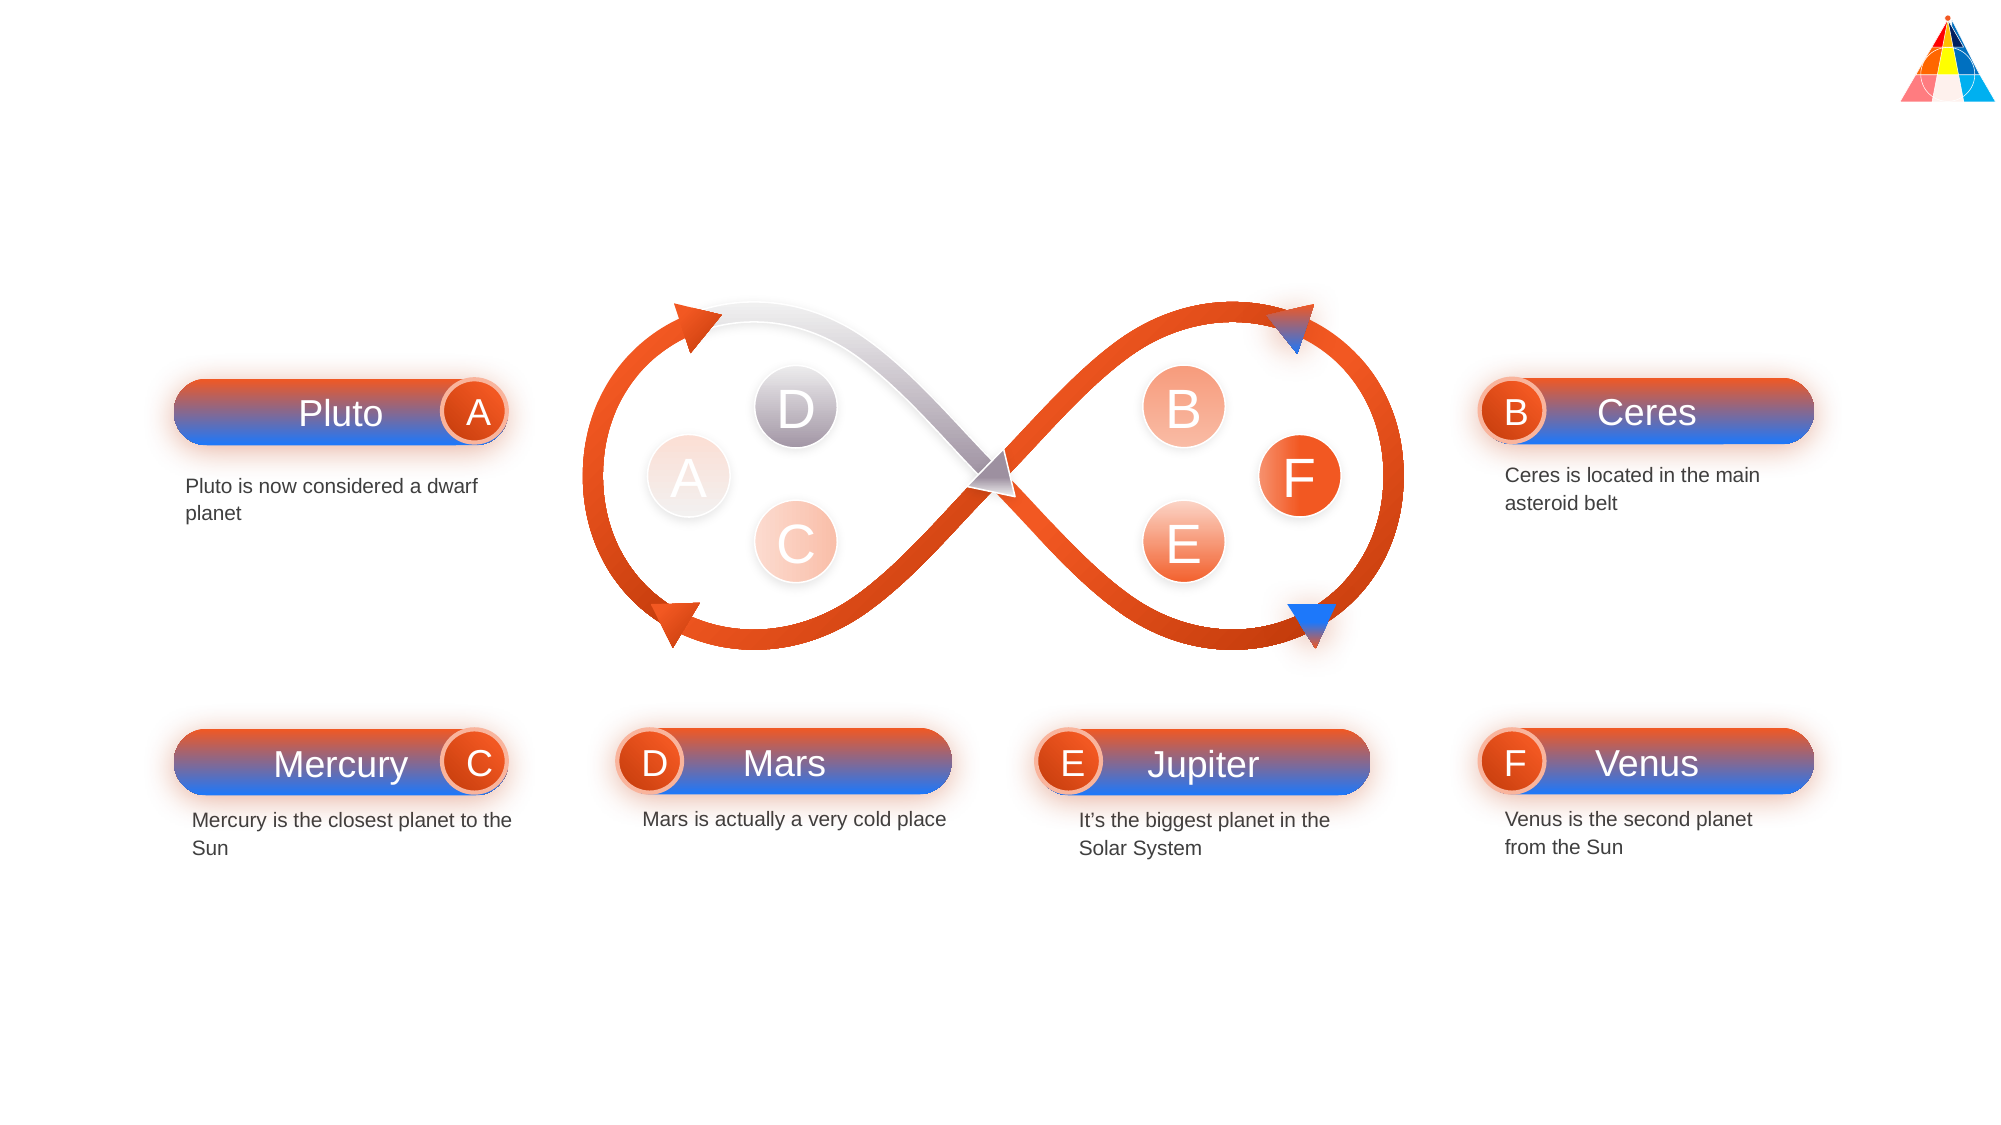

D
B
Ceres
Pluto
B
A
A
F

Ceres is located in the main asteroid belt
Pluto is now considered a dwarf planet
C
E

Mars
Venus
Mercury
Jupiter
C
D
E
F
Mars is actually a very cold place
Venus is the second planet from the Sun
Mercury is the closest planet to the Sun
It’s the biggest planet in the Solar System